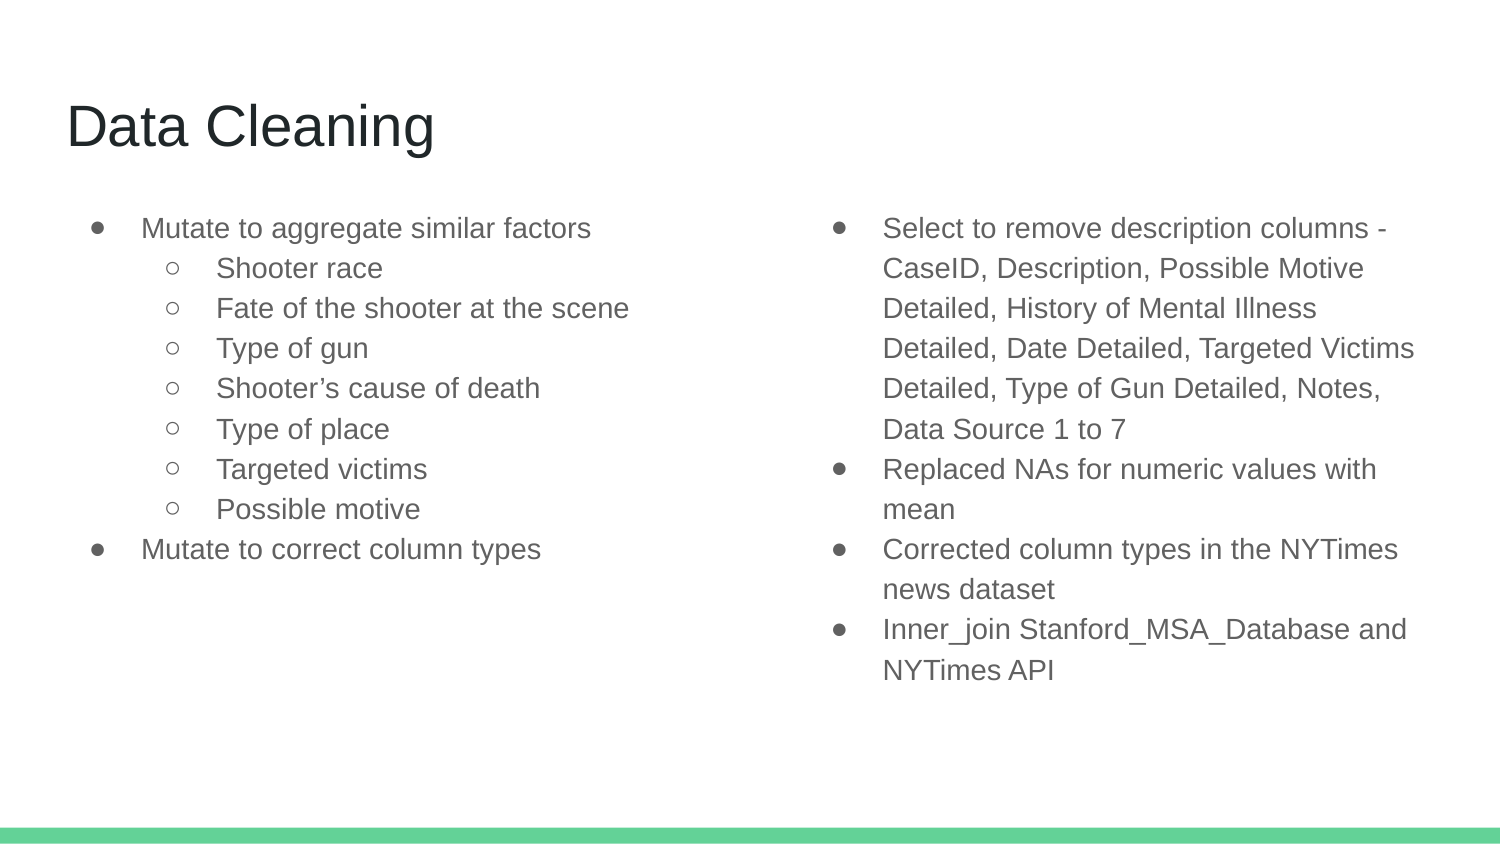

# Data Cleaning
Mutate to aggregate similar factors
Shooter race
Fate of the shooter at the scene
Type of gun
Shooter’s cause of death
Type of place
Targeted victims
Possible motive
Mutate to correct column types
Select to remove description columns - CaseID, Description, Possible Motive Detailed, History of Mental Illness Detailed, Date Detailed, Targeted Victims Detailed, Type of Gun Detailed, Notes, Data Source 1 to 7
Replaced NAs for numeric values with mean
Corrected column types in the NYTimes news dataset
Inner_join Stanford_MSA_Database and NYTimes API